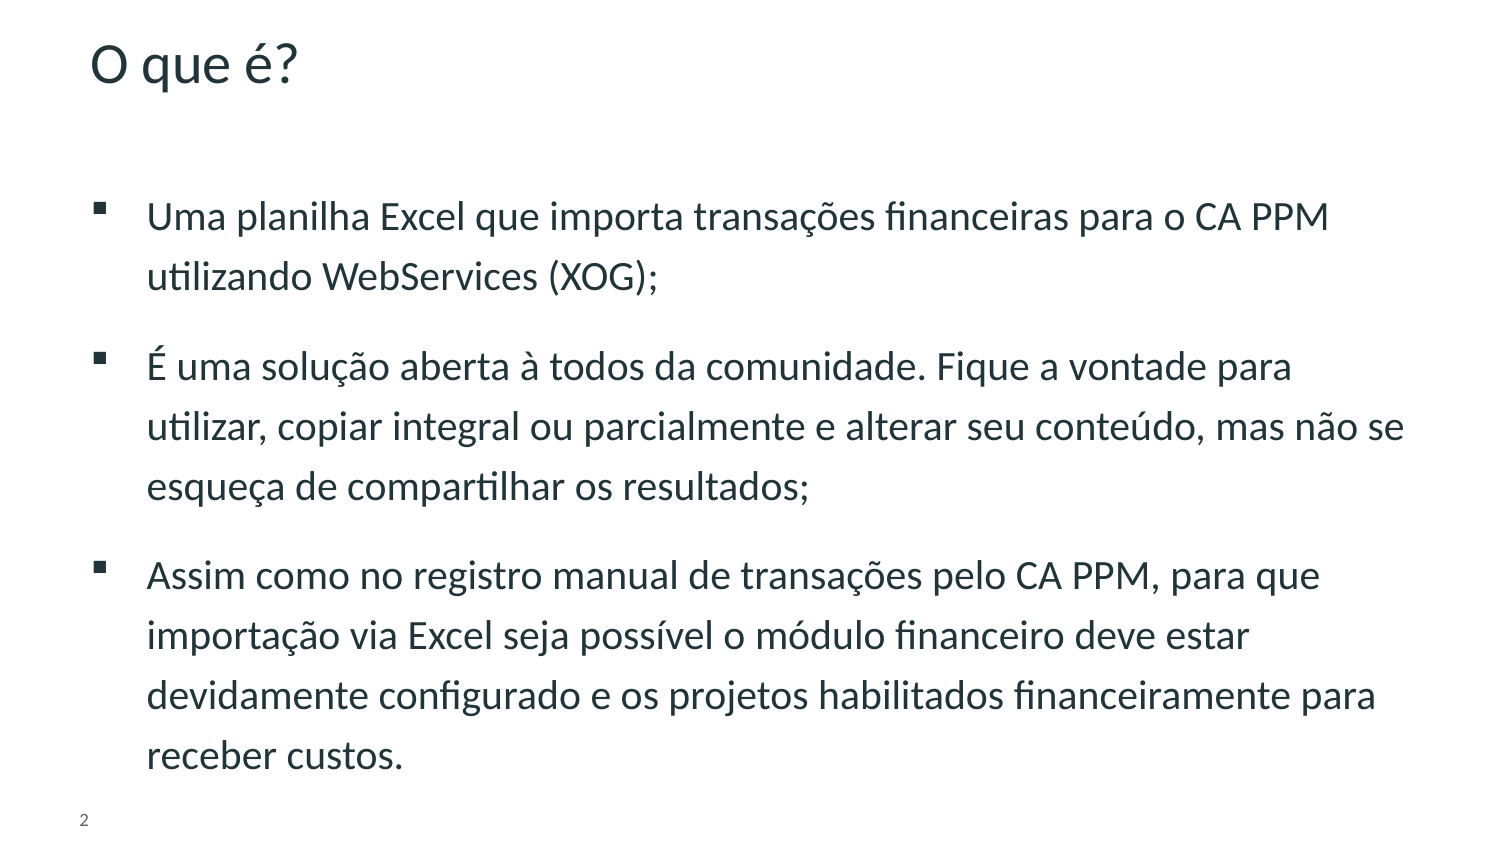

# O que é?
Uma planilha Excel que importa transações financeiras para o CA PPM utilizando WebServices (XOG);
É uma solução aberta à todos da comunidade. Fique a vontade para utilizar, copiar integral ou parcialmente e alterar seu conteúdo, mas não se esqueça de compartilhar os resultados;
Assim como no registro manual de transações pelo CA PPM, para que importação via Excel seja possível o módulo financeiro deve estar devidamente configurado e os projetos habilitados financeiramente para receber custos.